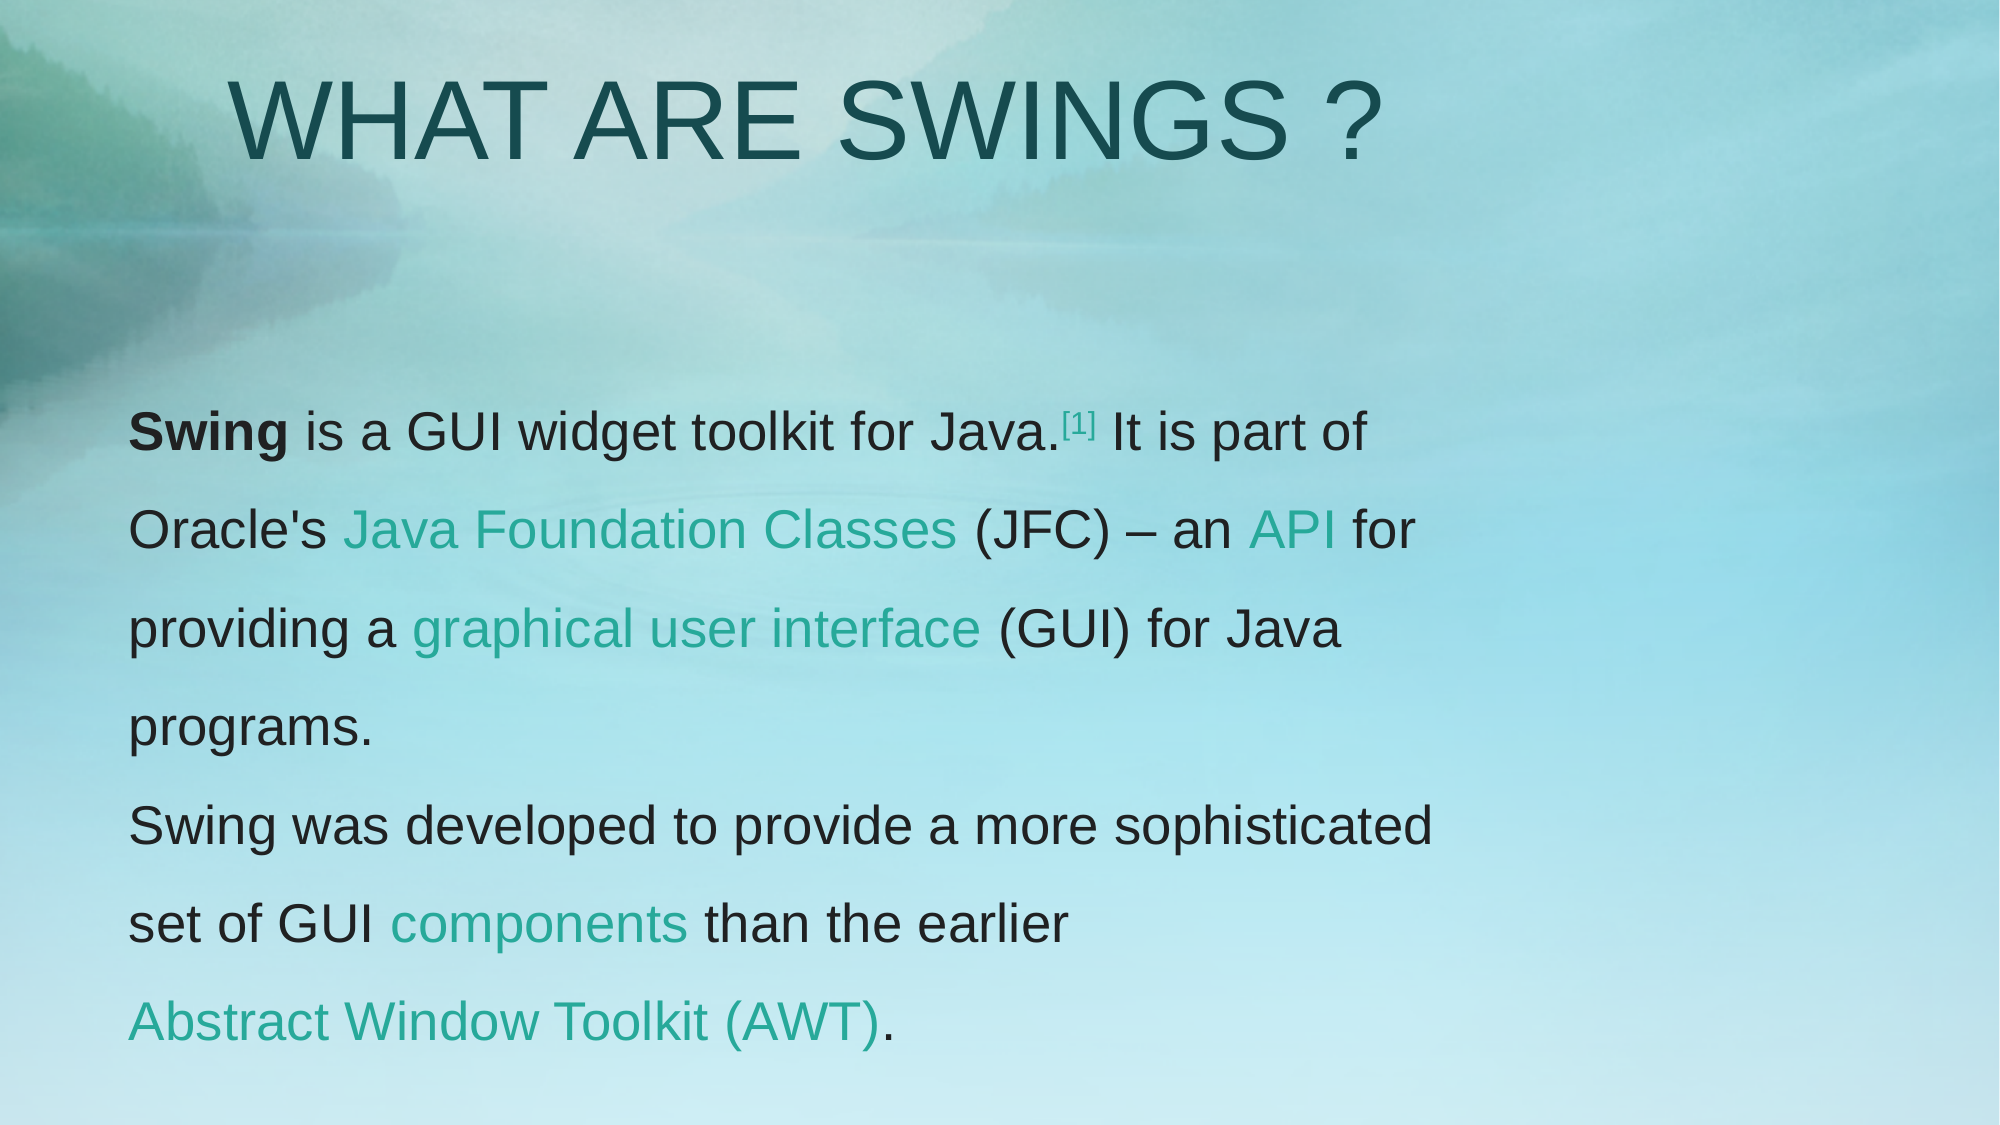

WHAT ARE SWINGS ?
# Swing is a GUI widget toolkit for Java.[1] It is part of Oracle's Java Foundation Classes (JFC) – an API for providing a graphical user interface (GUI) for Java programs. Swing was developed to provide a more sophisticated set of GUI components than the earlier Abstract Window Toolkit (AWT).